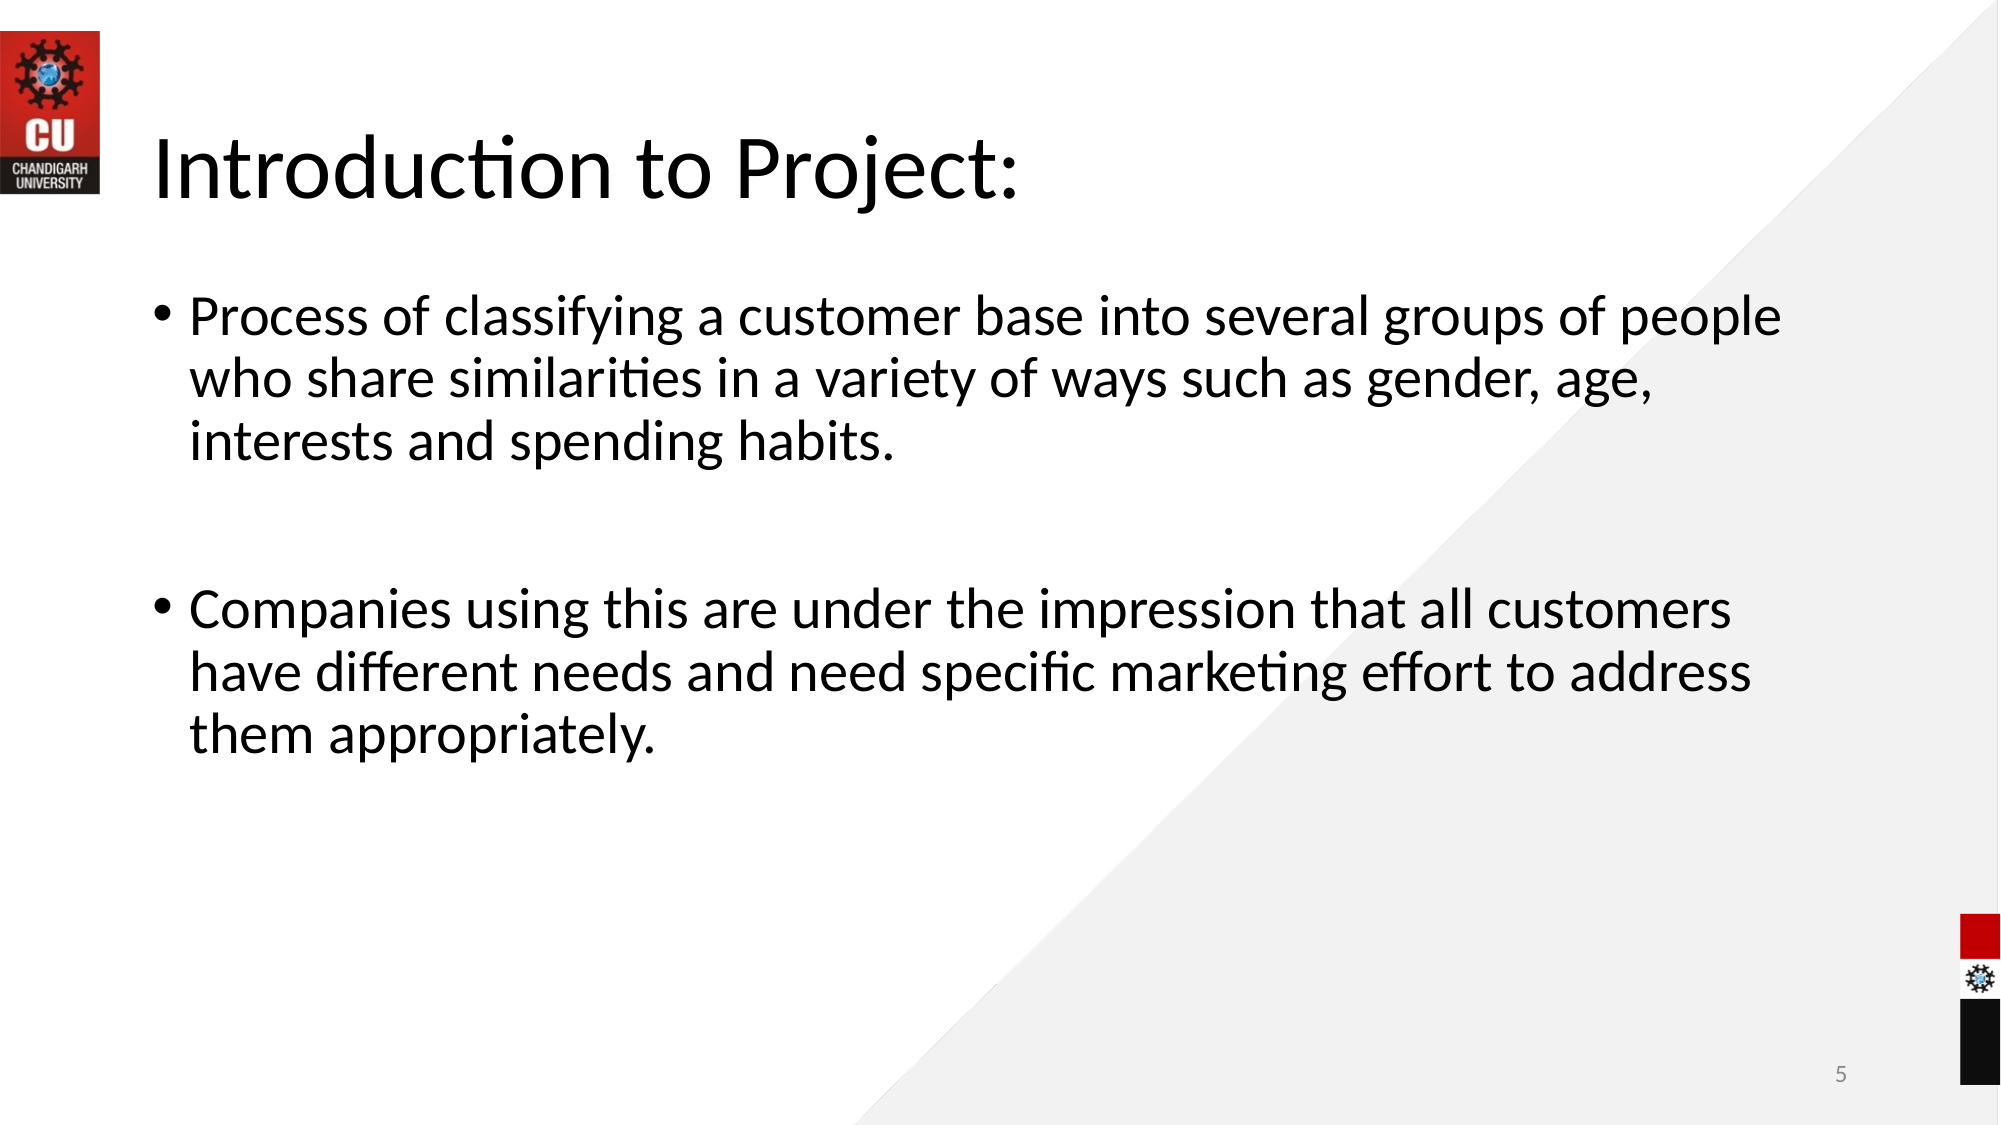

# Introduction to Project:
Process of classifying a customer base into several groups of people who share similarities in a variety of ways such as gender, age, interests and spending habits.

Companies using this are under the impression that all customers have different needs and need specific marketing effort to address them appropriately.

5